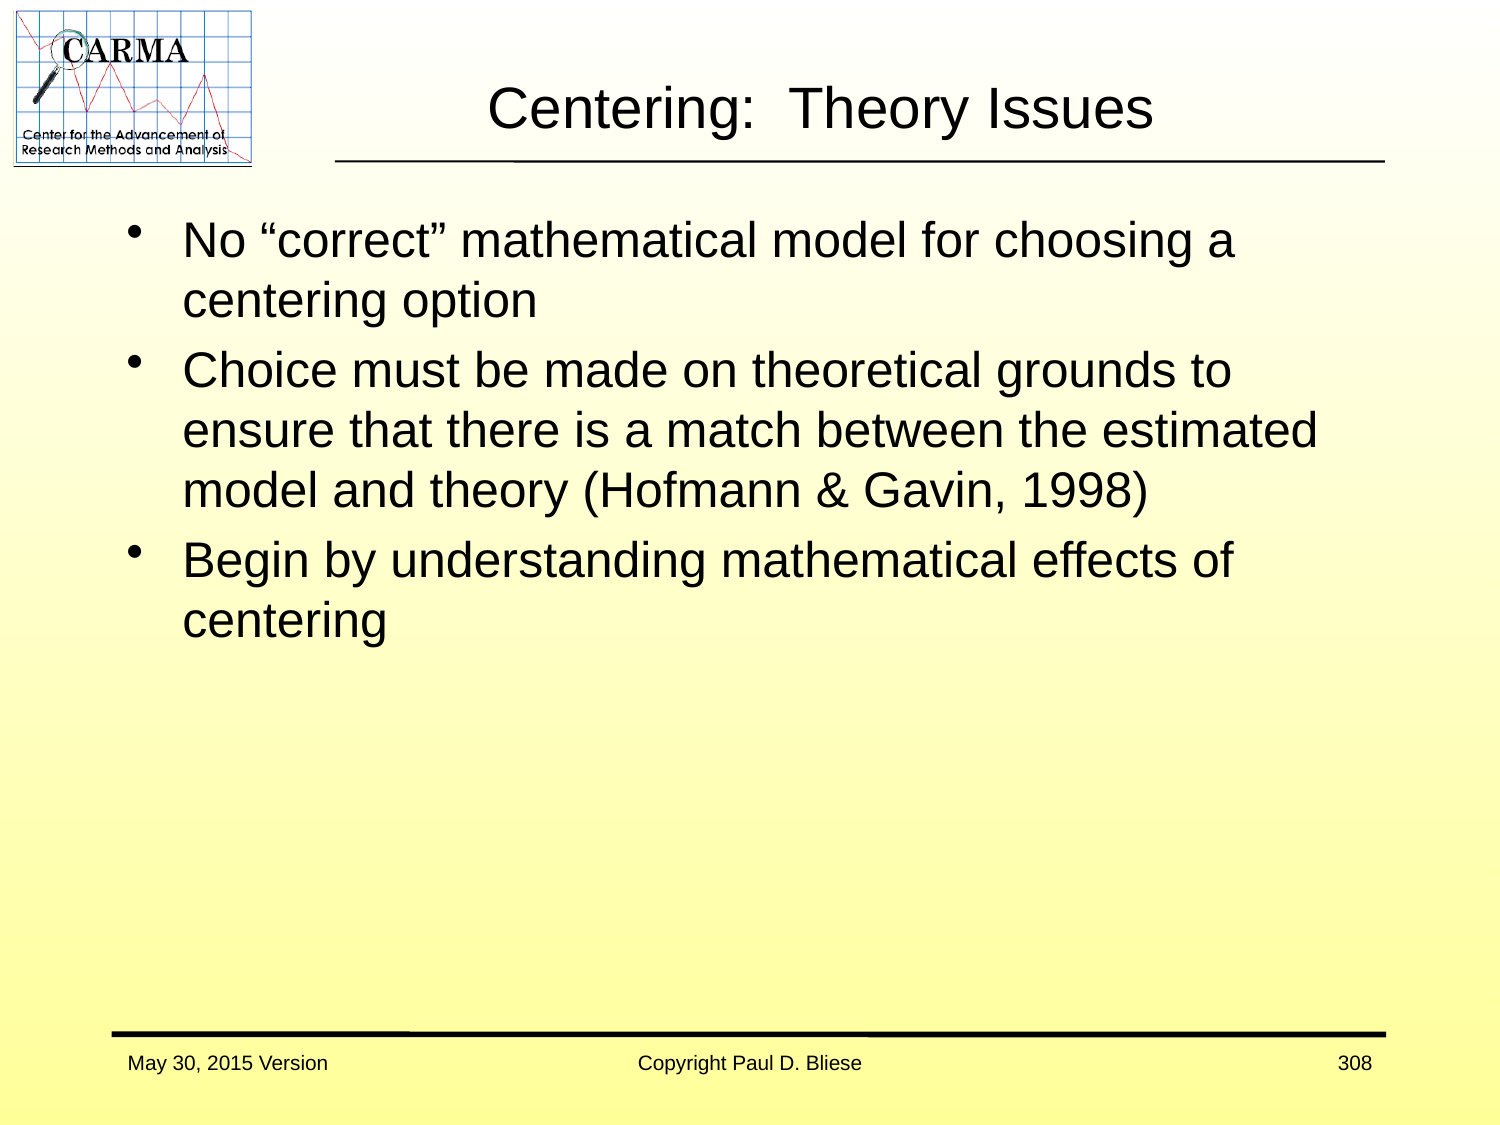

# Centering:  Theory Issues
No “correct” mathematical model for choosing a centering option
Choice must be made on theoretical grounds to ensure that there is a match between the estimated model and theory (Hofmann & Gavin, 1998)
Begin by understanding mathematical effects of centering

May 30, 2015 Version
Copyright Paul D. Bliese
308